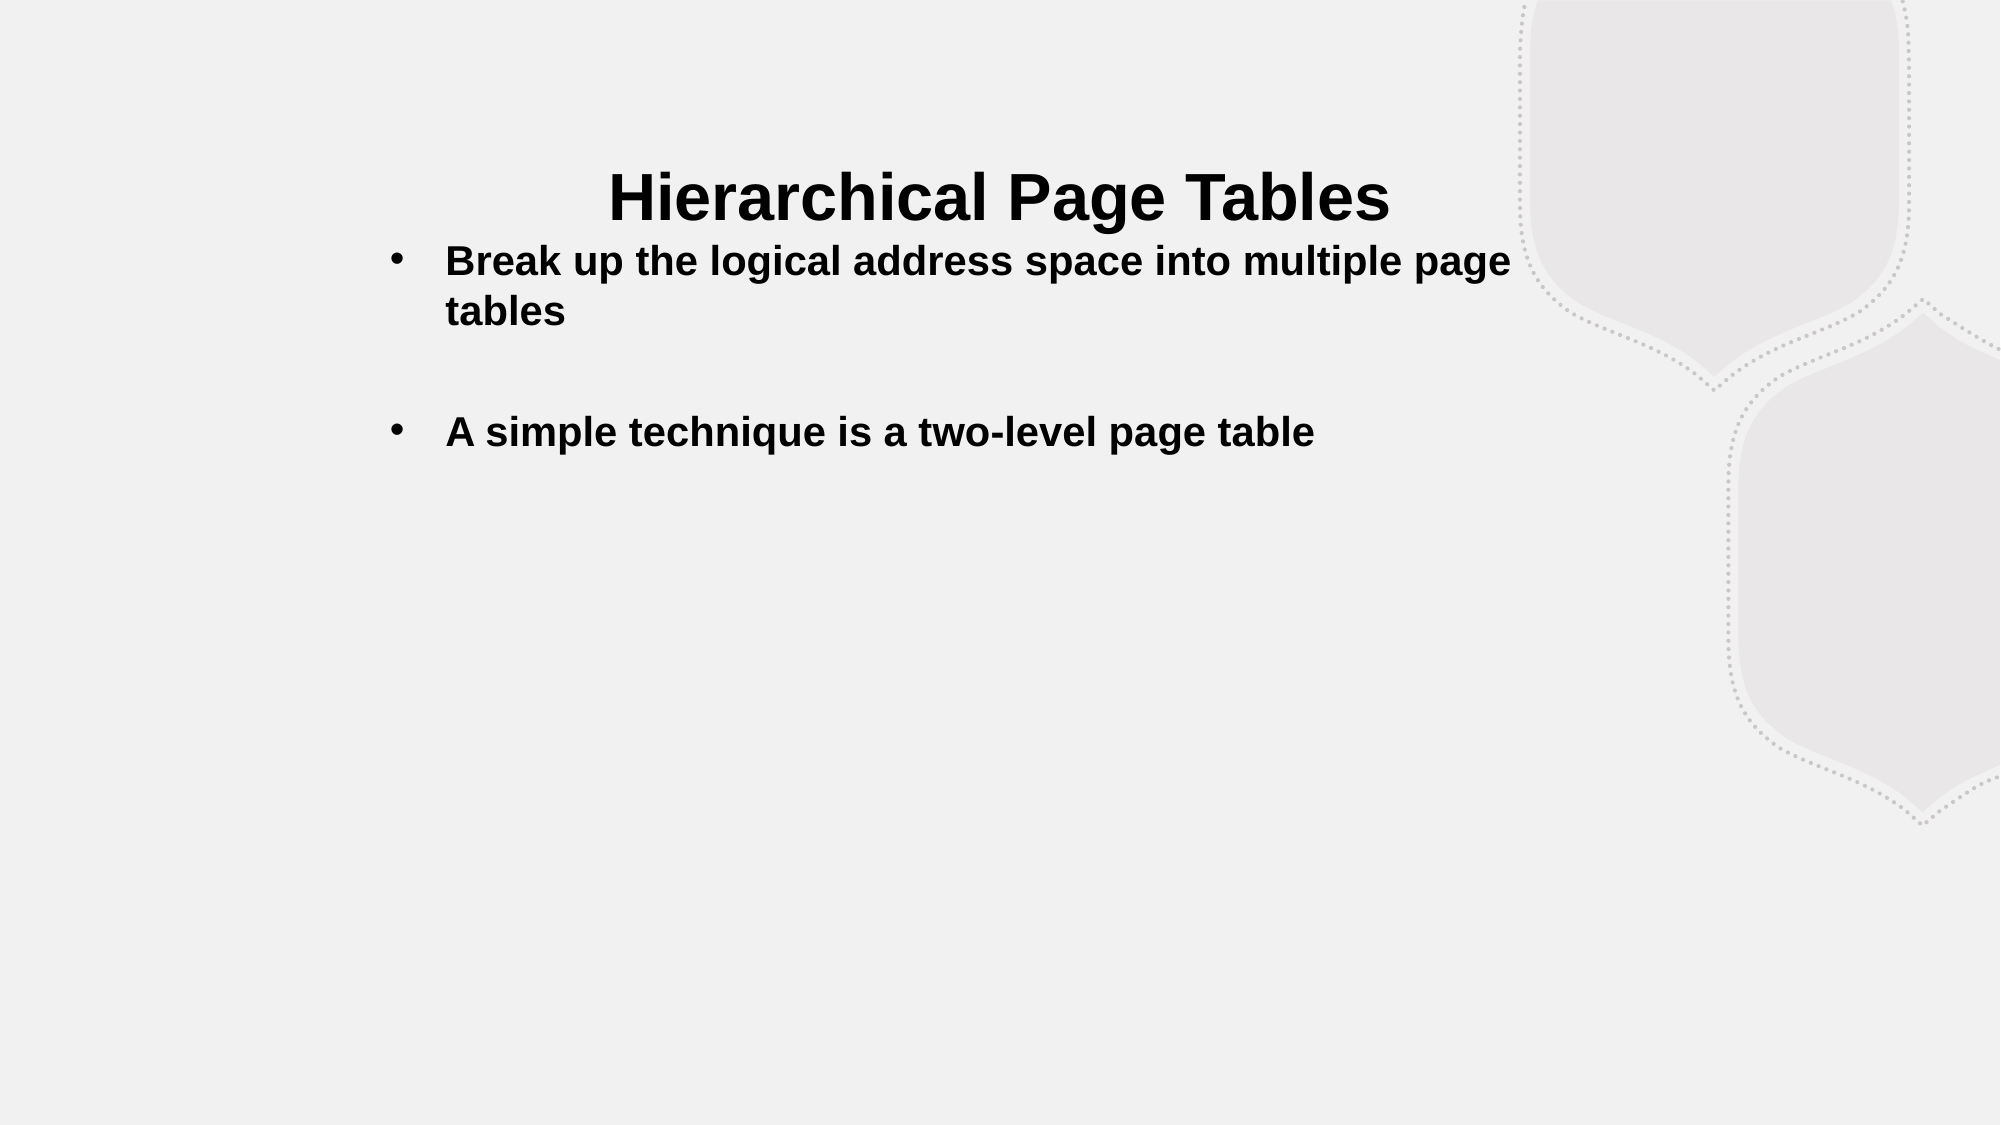

Hierarchical Page Tables
Break up the logical address space into multiple page tables

A simple technique is a two-level page table